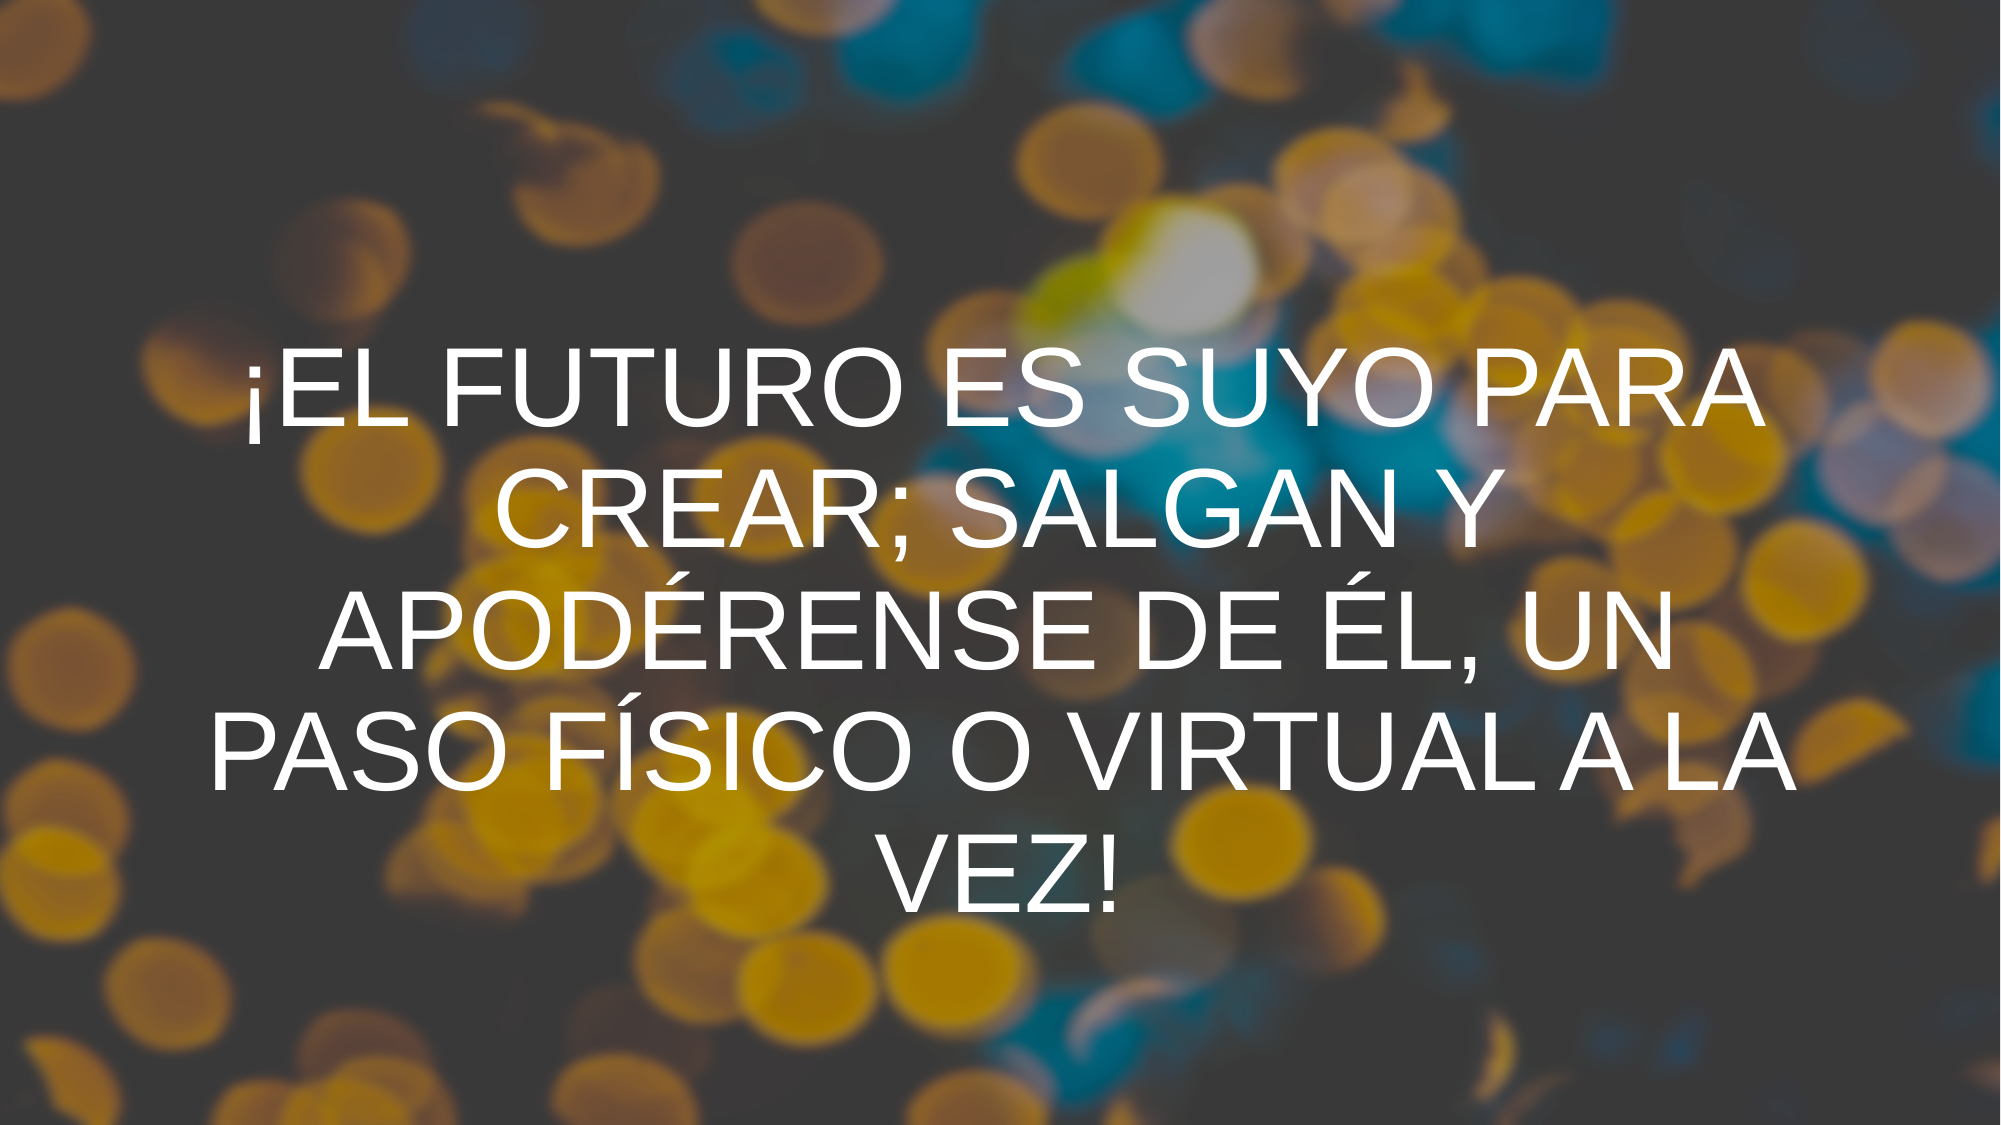

¡EL FUTURO ES SUYO PARA CREAR; SALGAN Y APODÉRENSE DE ÉL, UN PASO FÍSICO O VIRTUAL A LA VEZ!